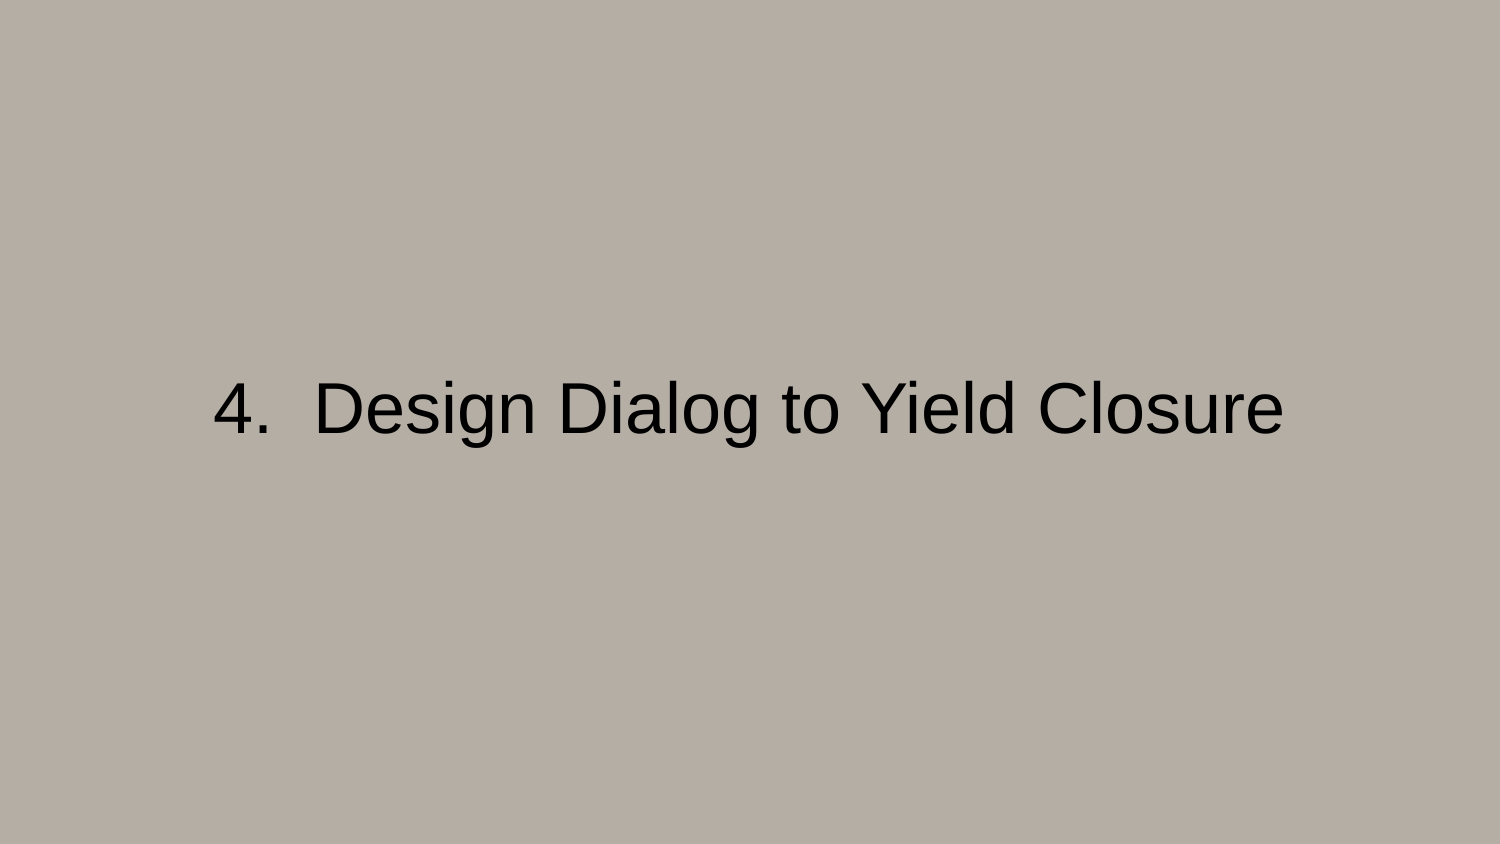

# 4.  Design Dialog to Yield Closure